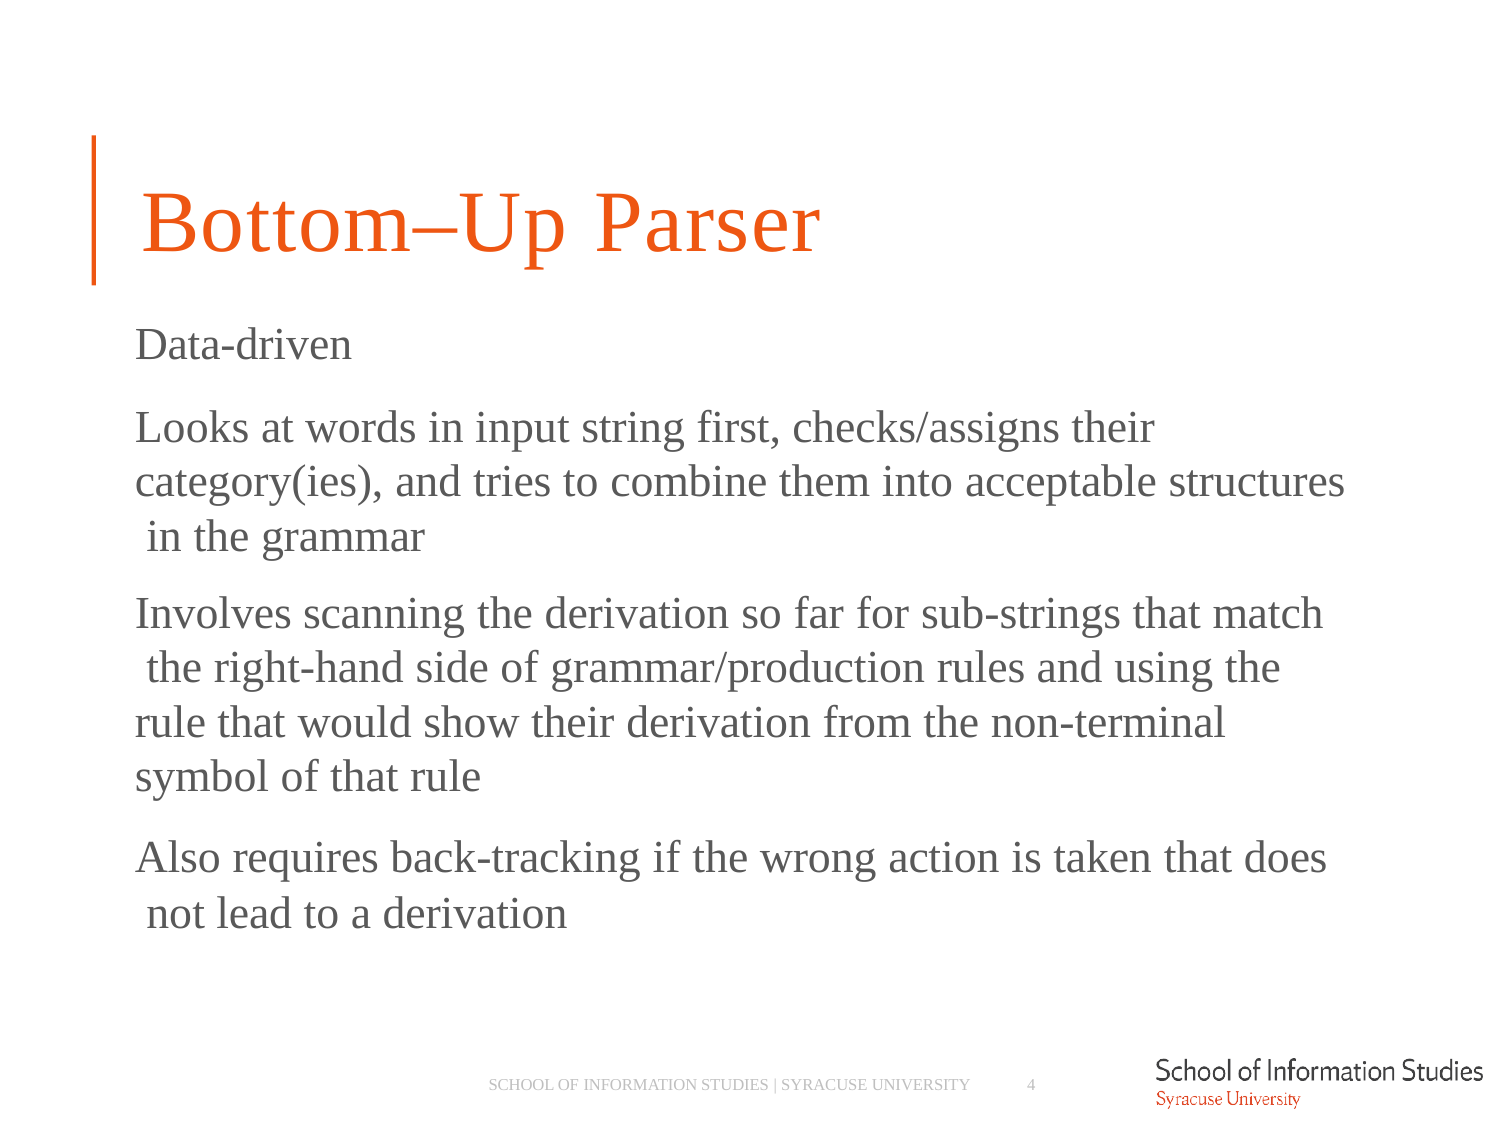

# Bottom–Up Parser
Data-driven
Looks at words in input string first, checks/assigns their  category(ies), and tries to combine them into acceptable structures  in the grammar
Involves scanning the derivation so far for sub-strings that match  the right-hand side of grammar/production rules and using the  rule that would show their derivation from the non-terminal  symbol of that rule
Also requires back-tracking if the wrong action is taken that does  not lead to a derivation
4
SCHOOL OF INFORMATION STUDIES | SYRACUSE UNIVERSITY